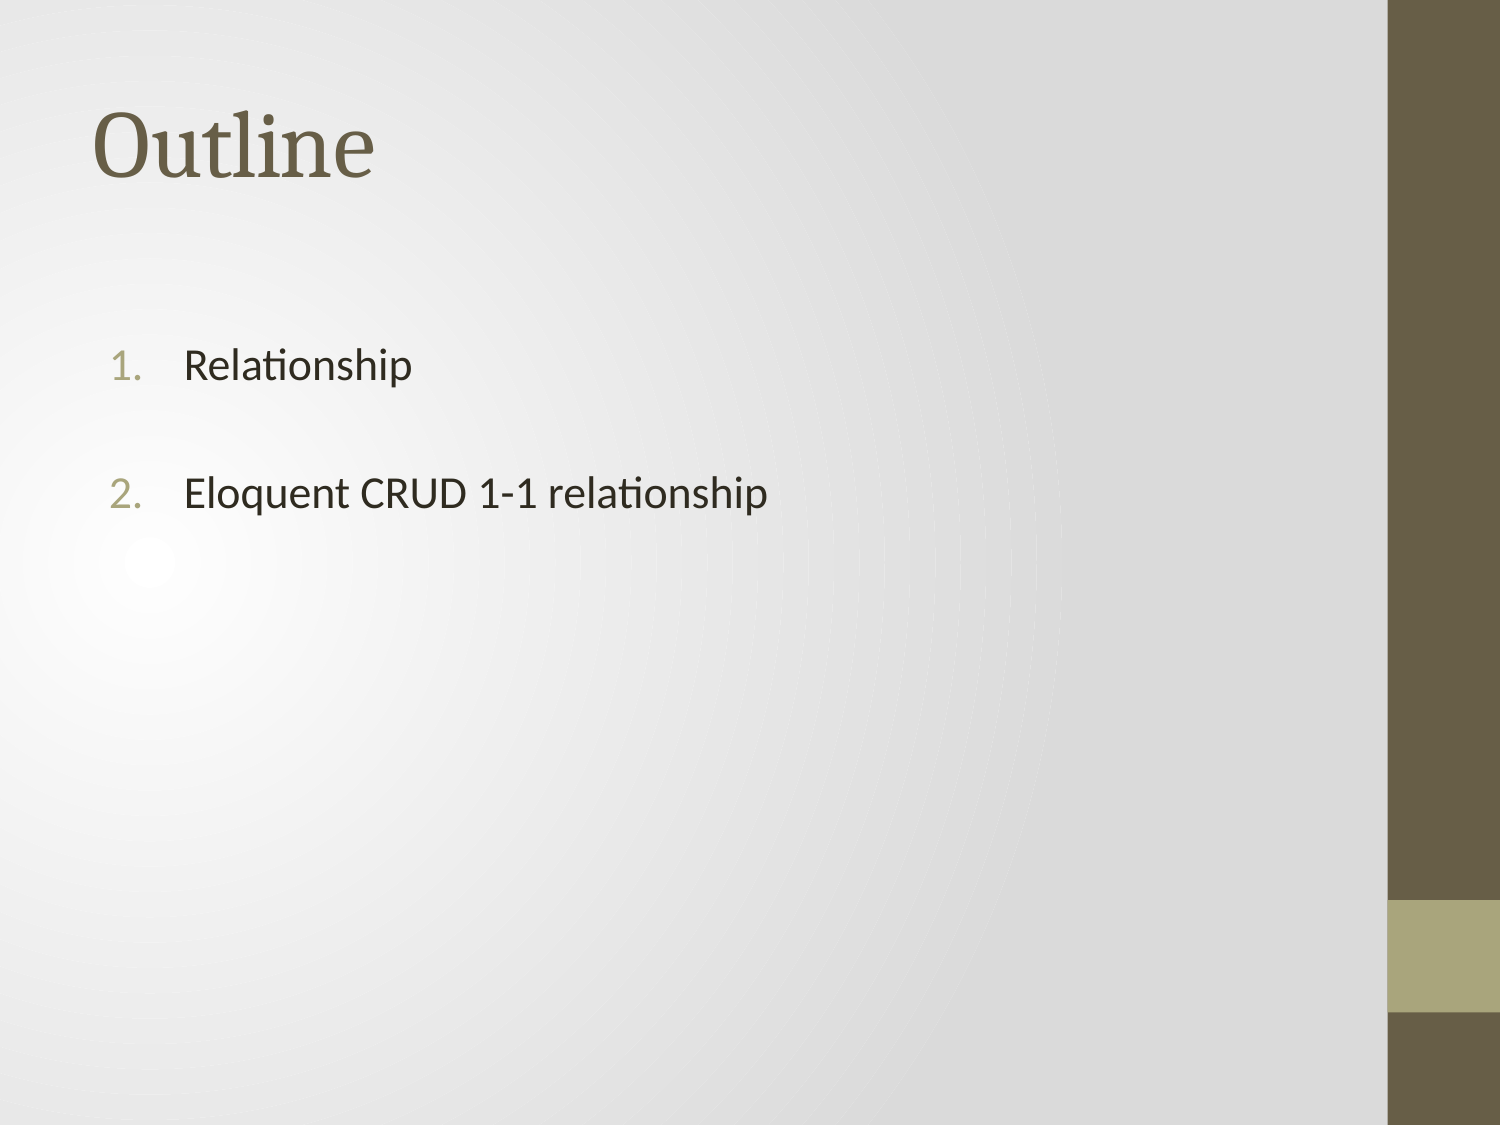

# Outline

Relationship

Eloquent CRUD 1-1 relationship